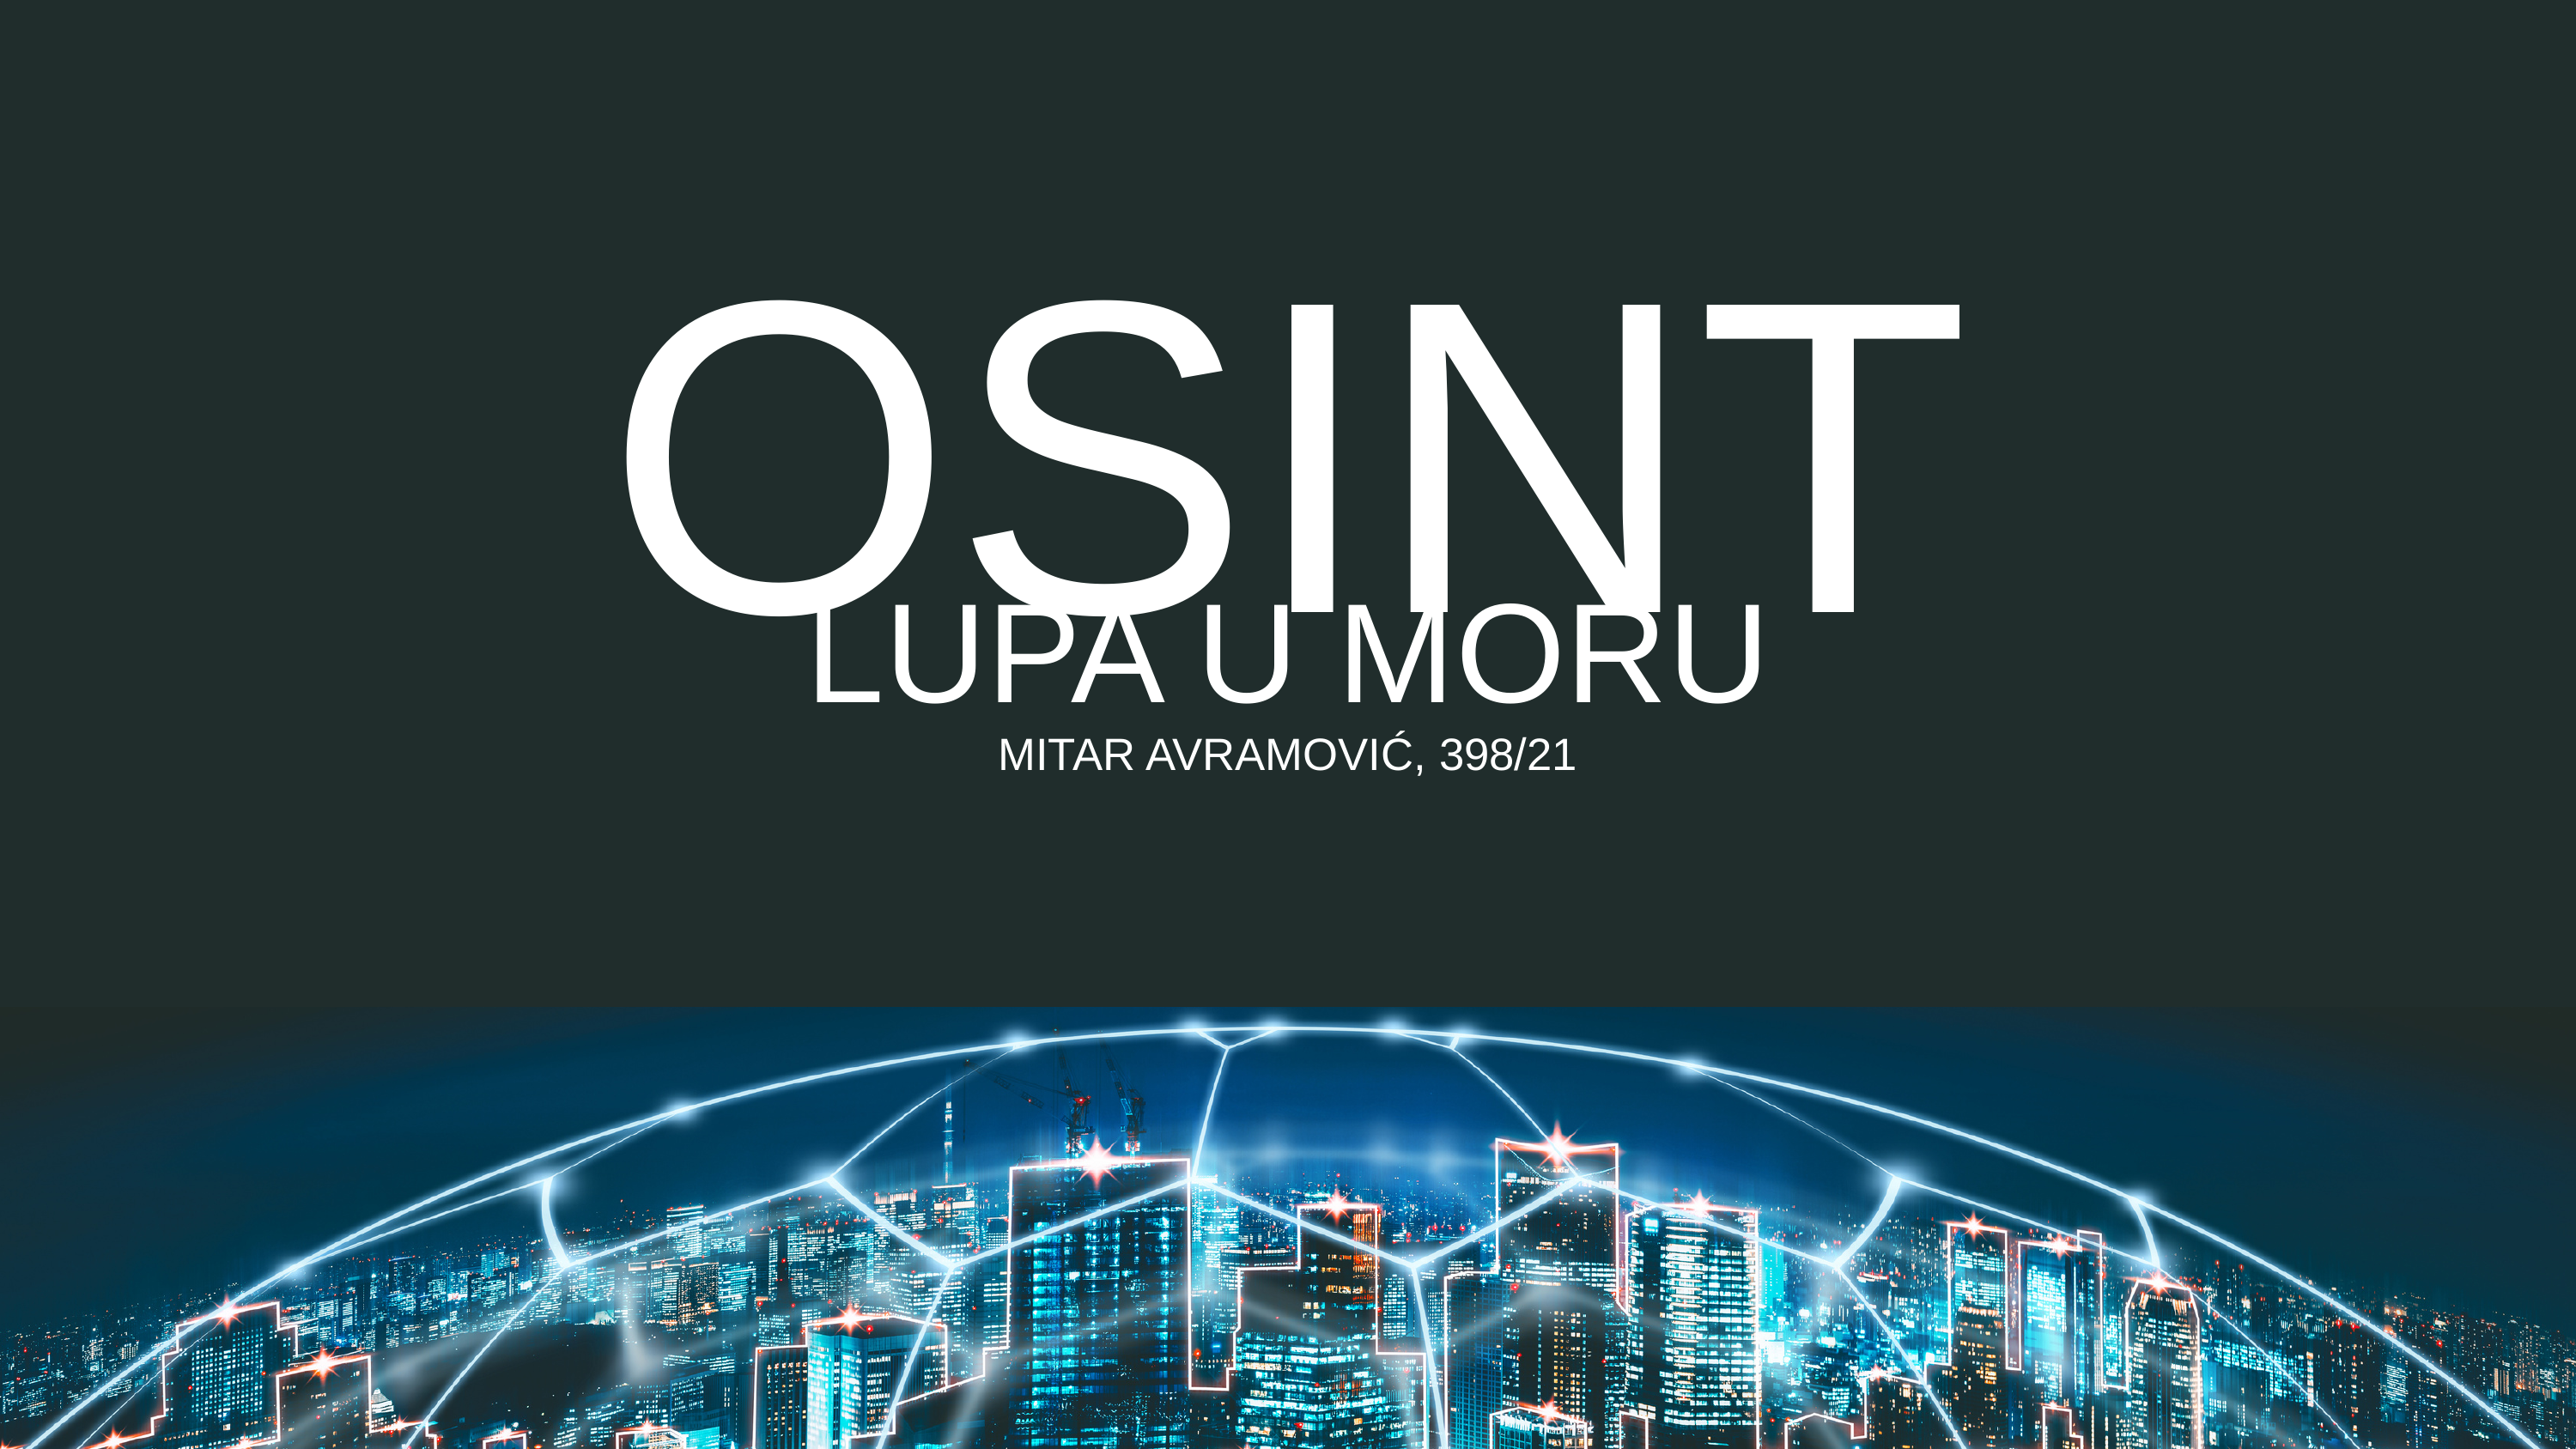

OSINT
LUPA U MORU
MITAR AVRAMOVIĆ, 398/21